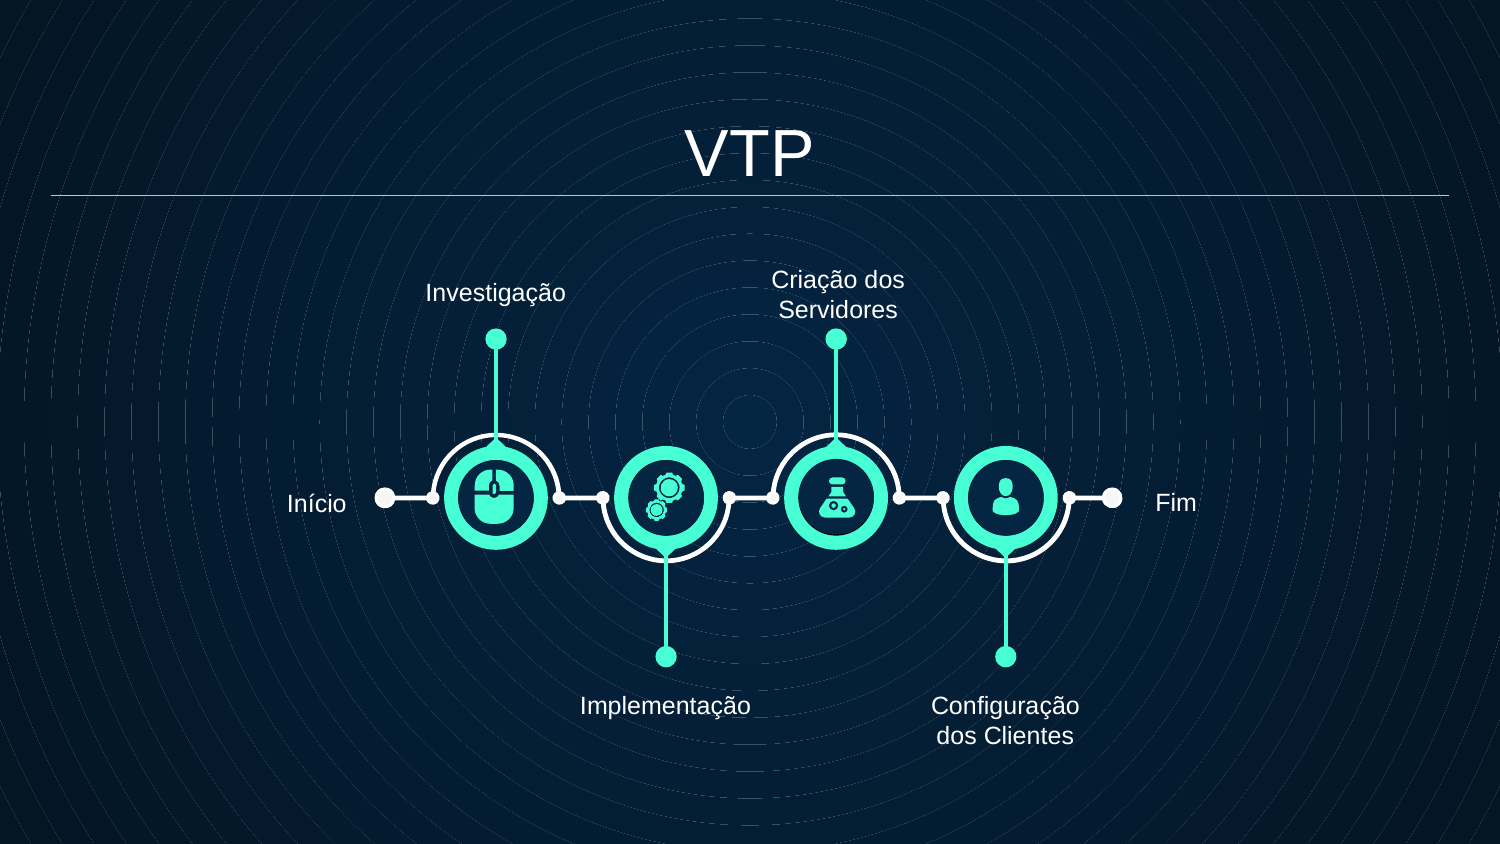

# VTP
Criação dos Servidores
Investigação

Fim
Início

Implementação
Configuração dos Clientes